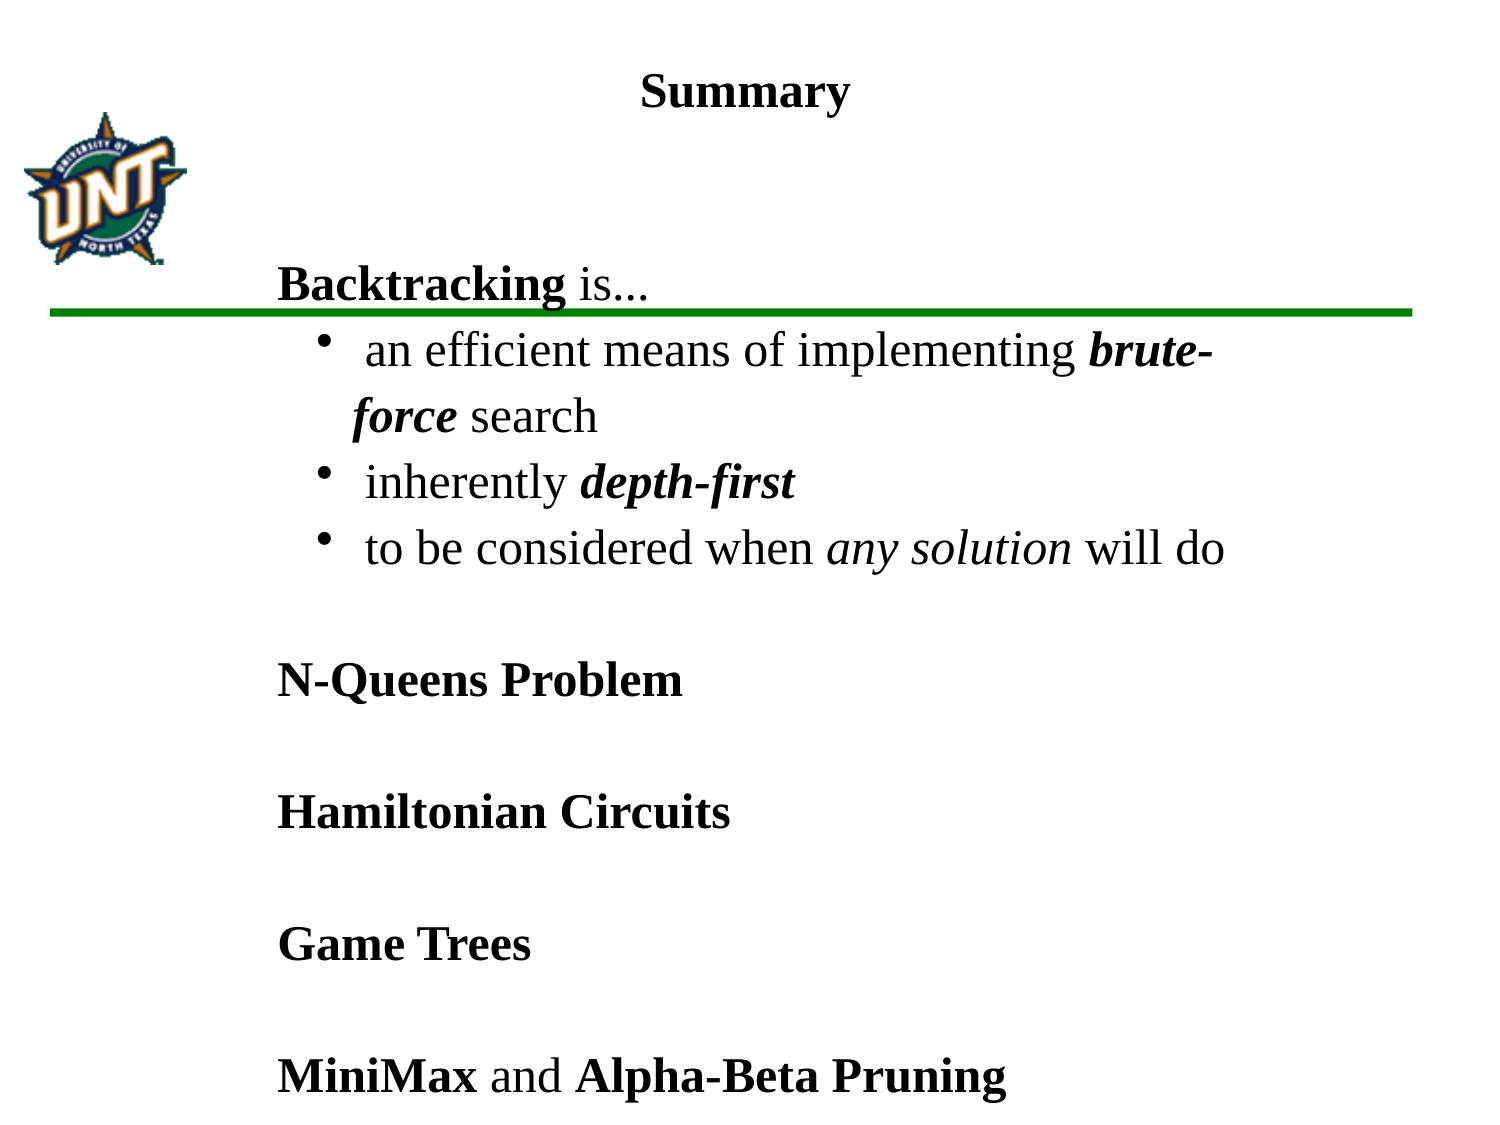

Summary
Backtracking is...
 an efficient means of implementing brute-force search
 inherently depth-first
 to be considered when any solution will do

N-Queens Problem

Hamiltonian Circuits

Game Trees

MiniMax and Alpha-Beta Pruning